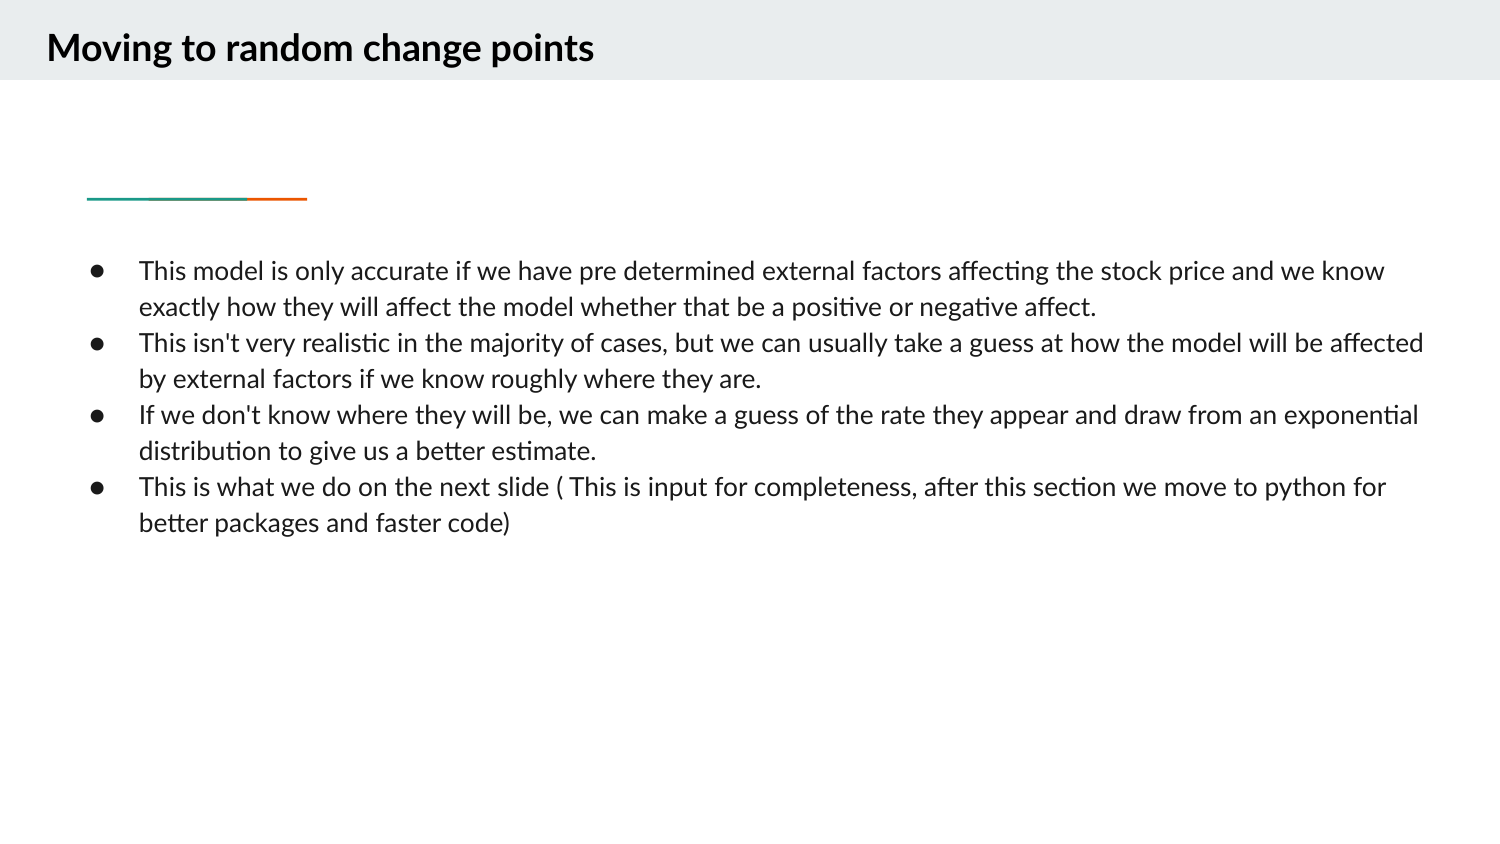

Moving to random change points
This model is only accurate if we have pre determined external factors affecting the stock price and we know exactly how they will affect the model whether that be a positive or negative affect.
This isn't very realistic in the majority of cases, but we can usually take a guess at how the model will be affected by external factors if we know roughly where they are.
If we don't know where they will be, we can make a guess of the rate they appear and draw from an exponential distribution to give us a better estimate.
This is what we do on the next slide ( This is input for completeness, after this section we move to python for better packages and faster code)